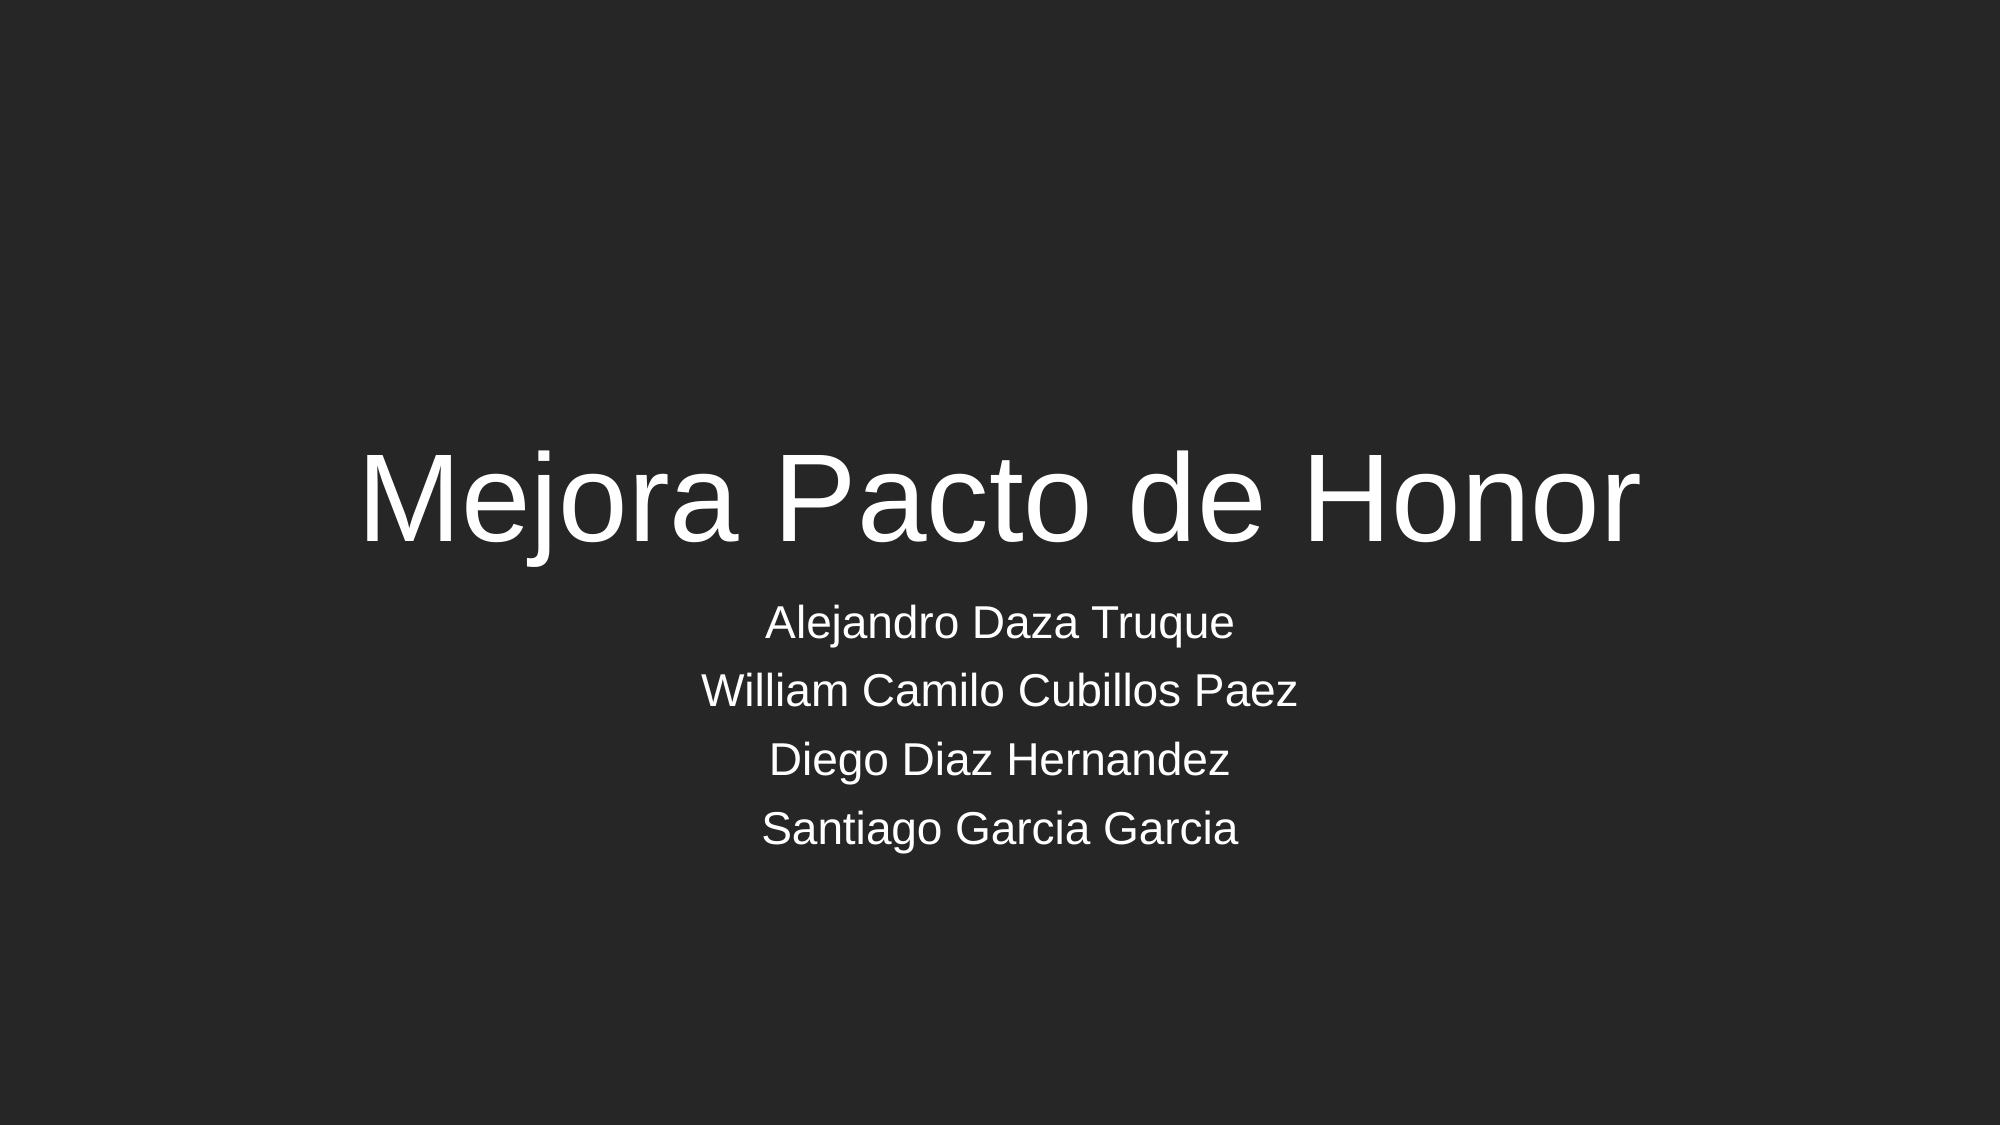

# Mejora Pacto de Honor
Alejandro Daza Truque
William Camilo Cubillos Paez
Diego Diaz Hernandez
Santiago Garcia Garcia